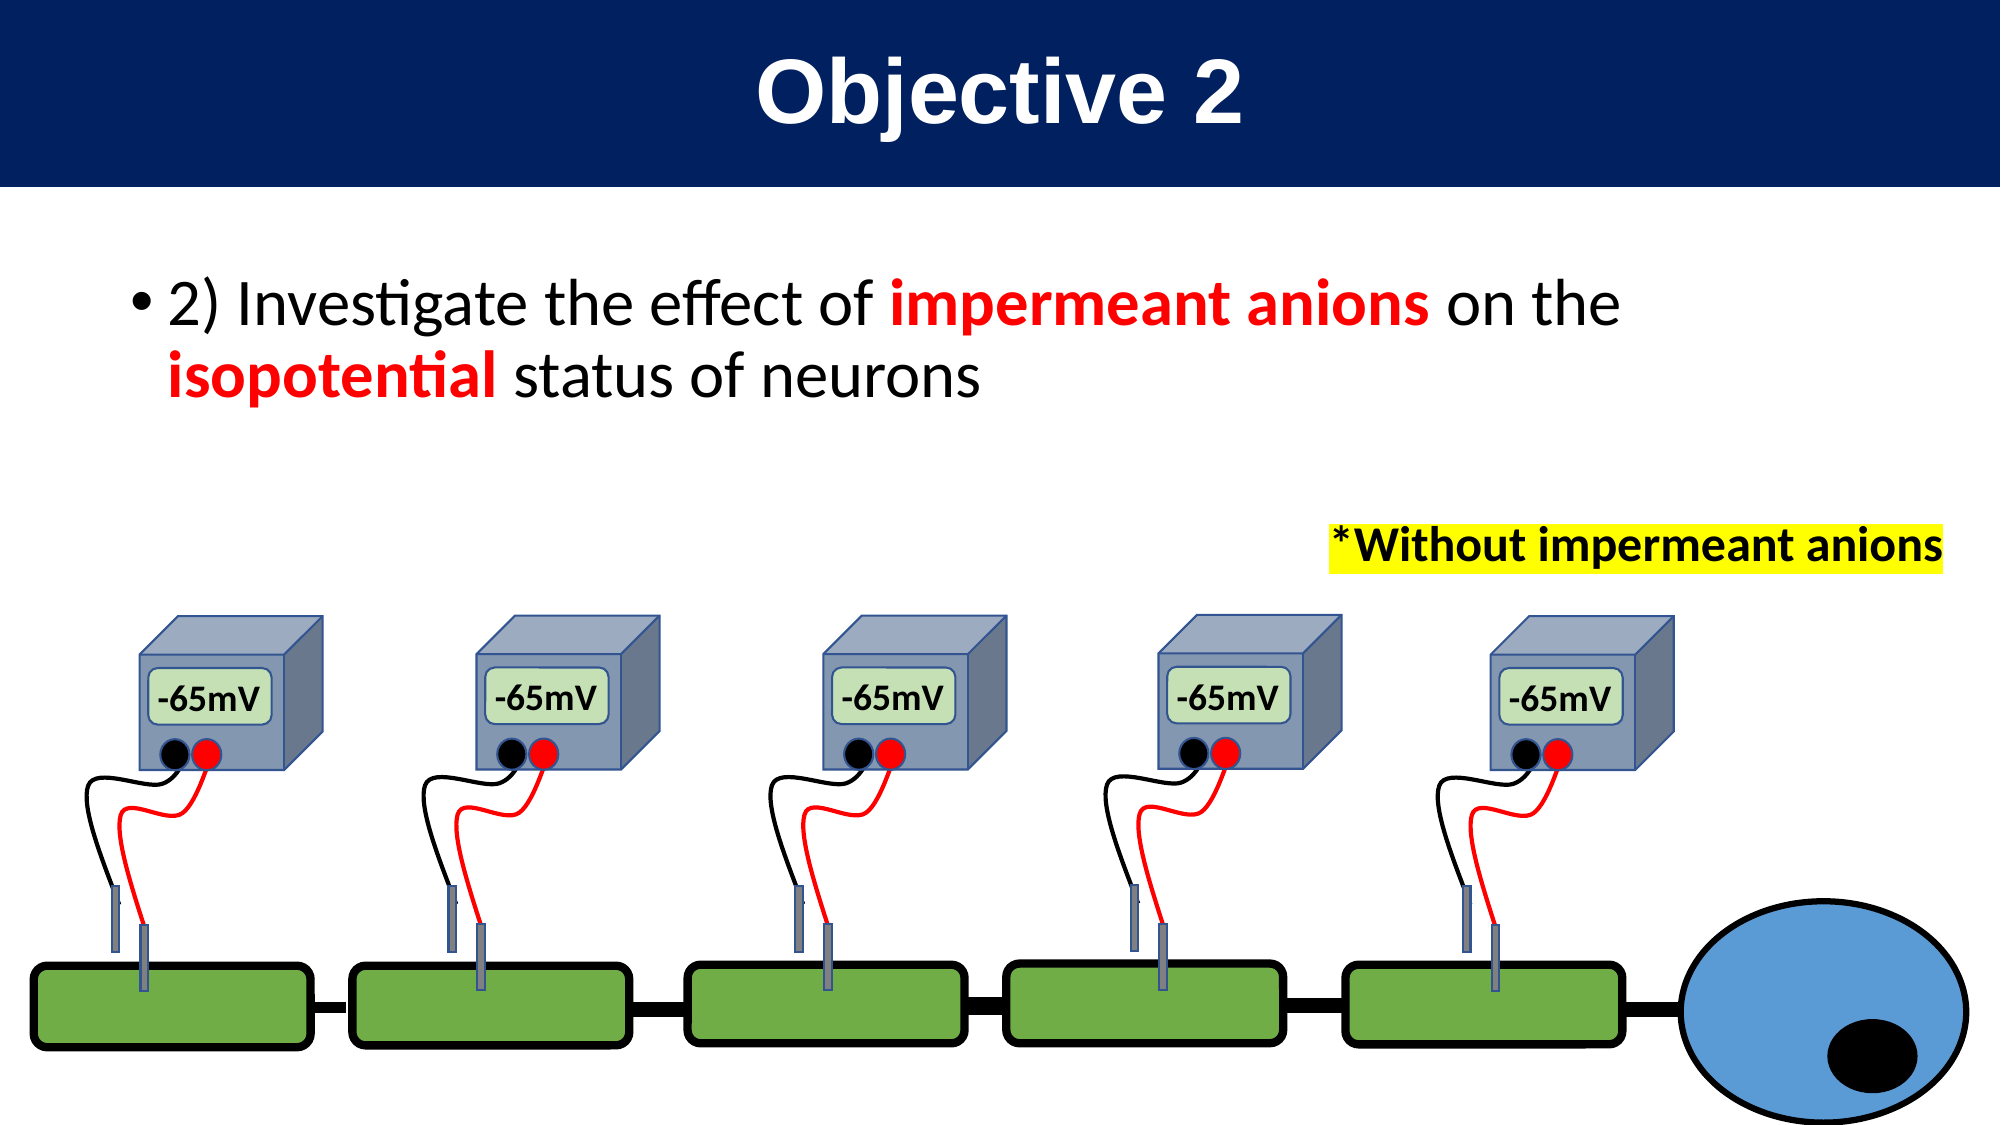

# Objective 2
2) Investigate the effect of impermeant anions on the isopotential status of neurons
*Without impermeant anions

-65mV

-65mV

-65mV

-65mV

-65mV